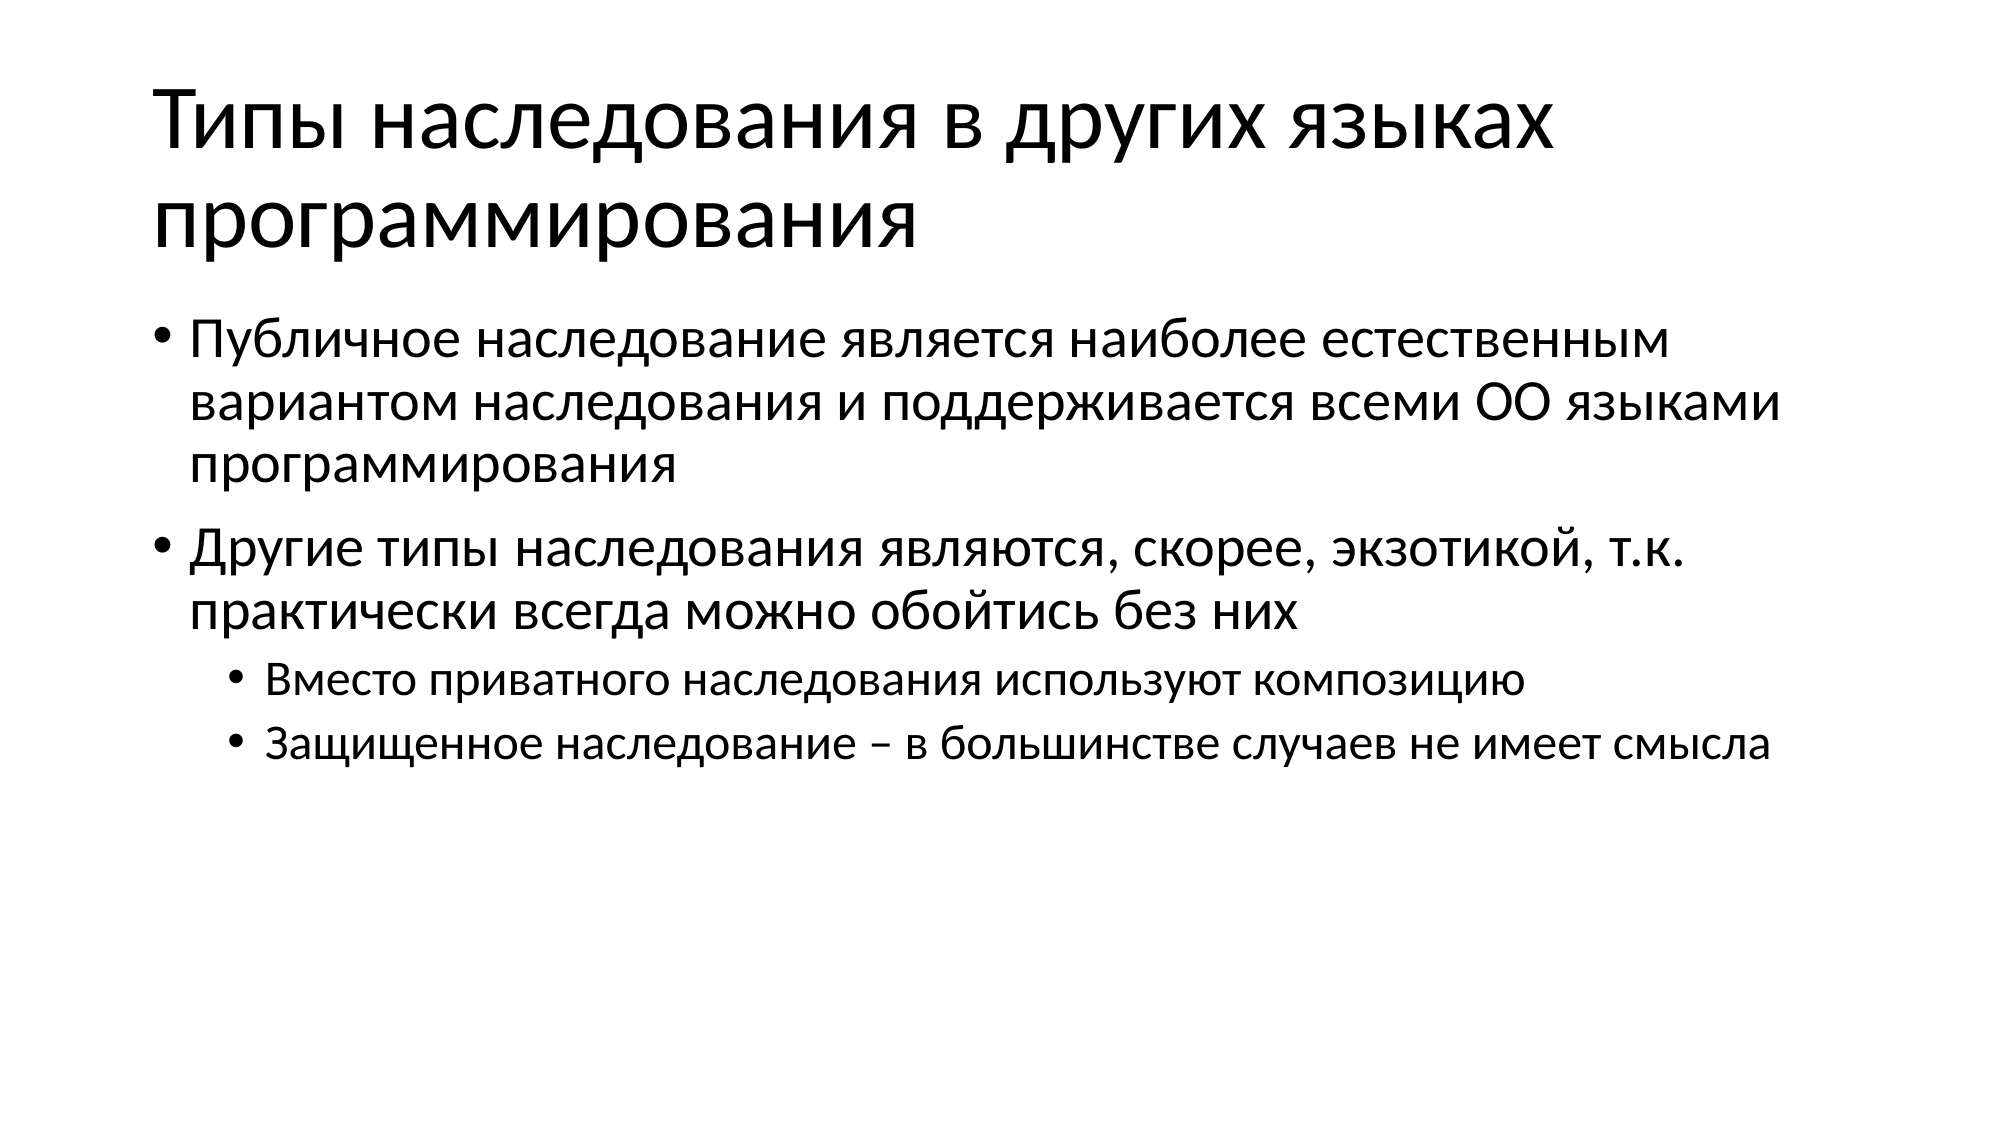

# Типы наследования в других языках программирования
Публичное наследование является наиболее естественным вариантом наследования и поддерживается всеми ОО языками программирования
Другие типы наследования являются, скорее, экзотикой, т.к. практически всегда можно обойтись без них
Вместо приватного наследования используют композицию
Защищенное наследование – в большинстве случаев не имеет смысла